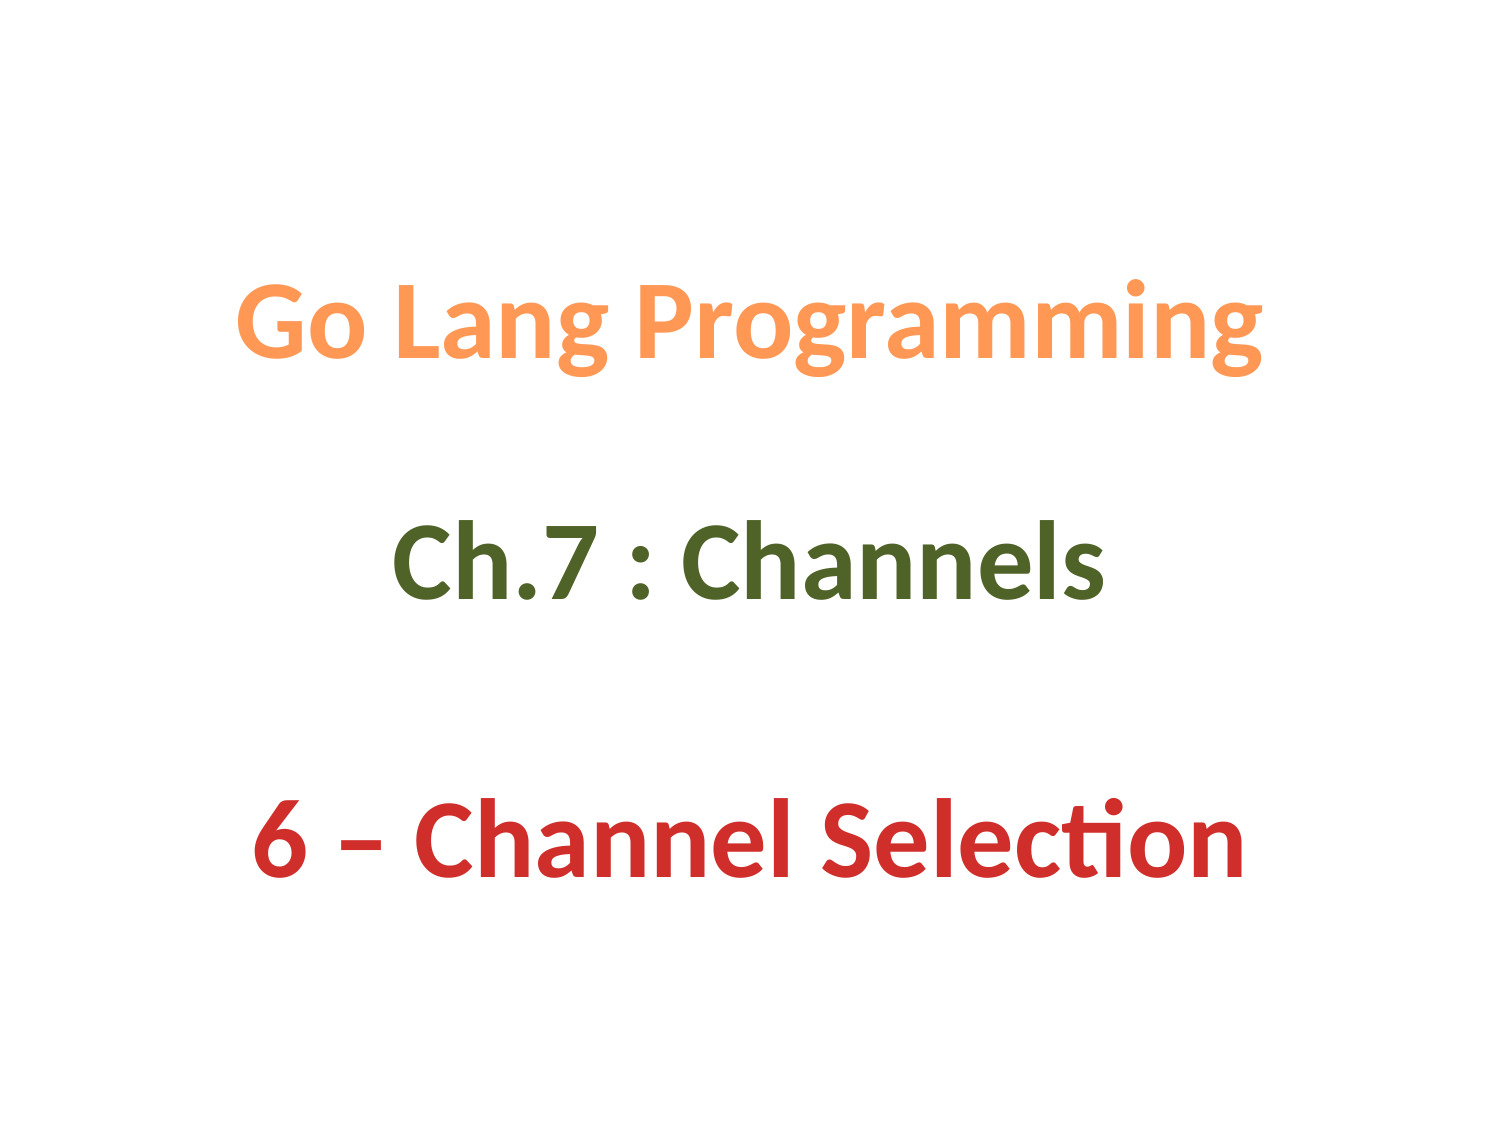

Go Lang Programming
Ch.7 : Channels
6 – Channel Selection